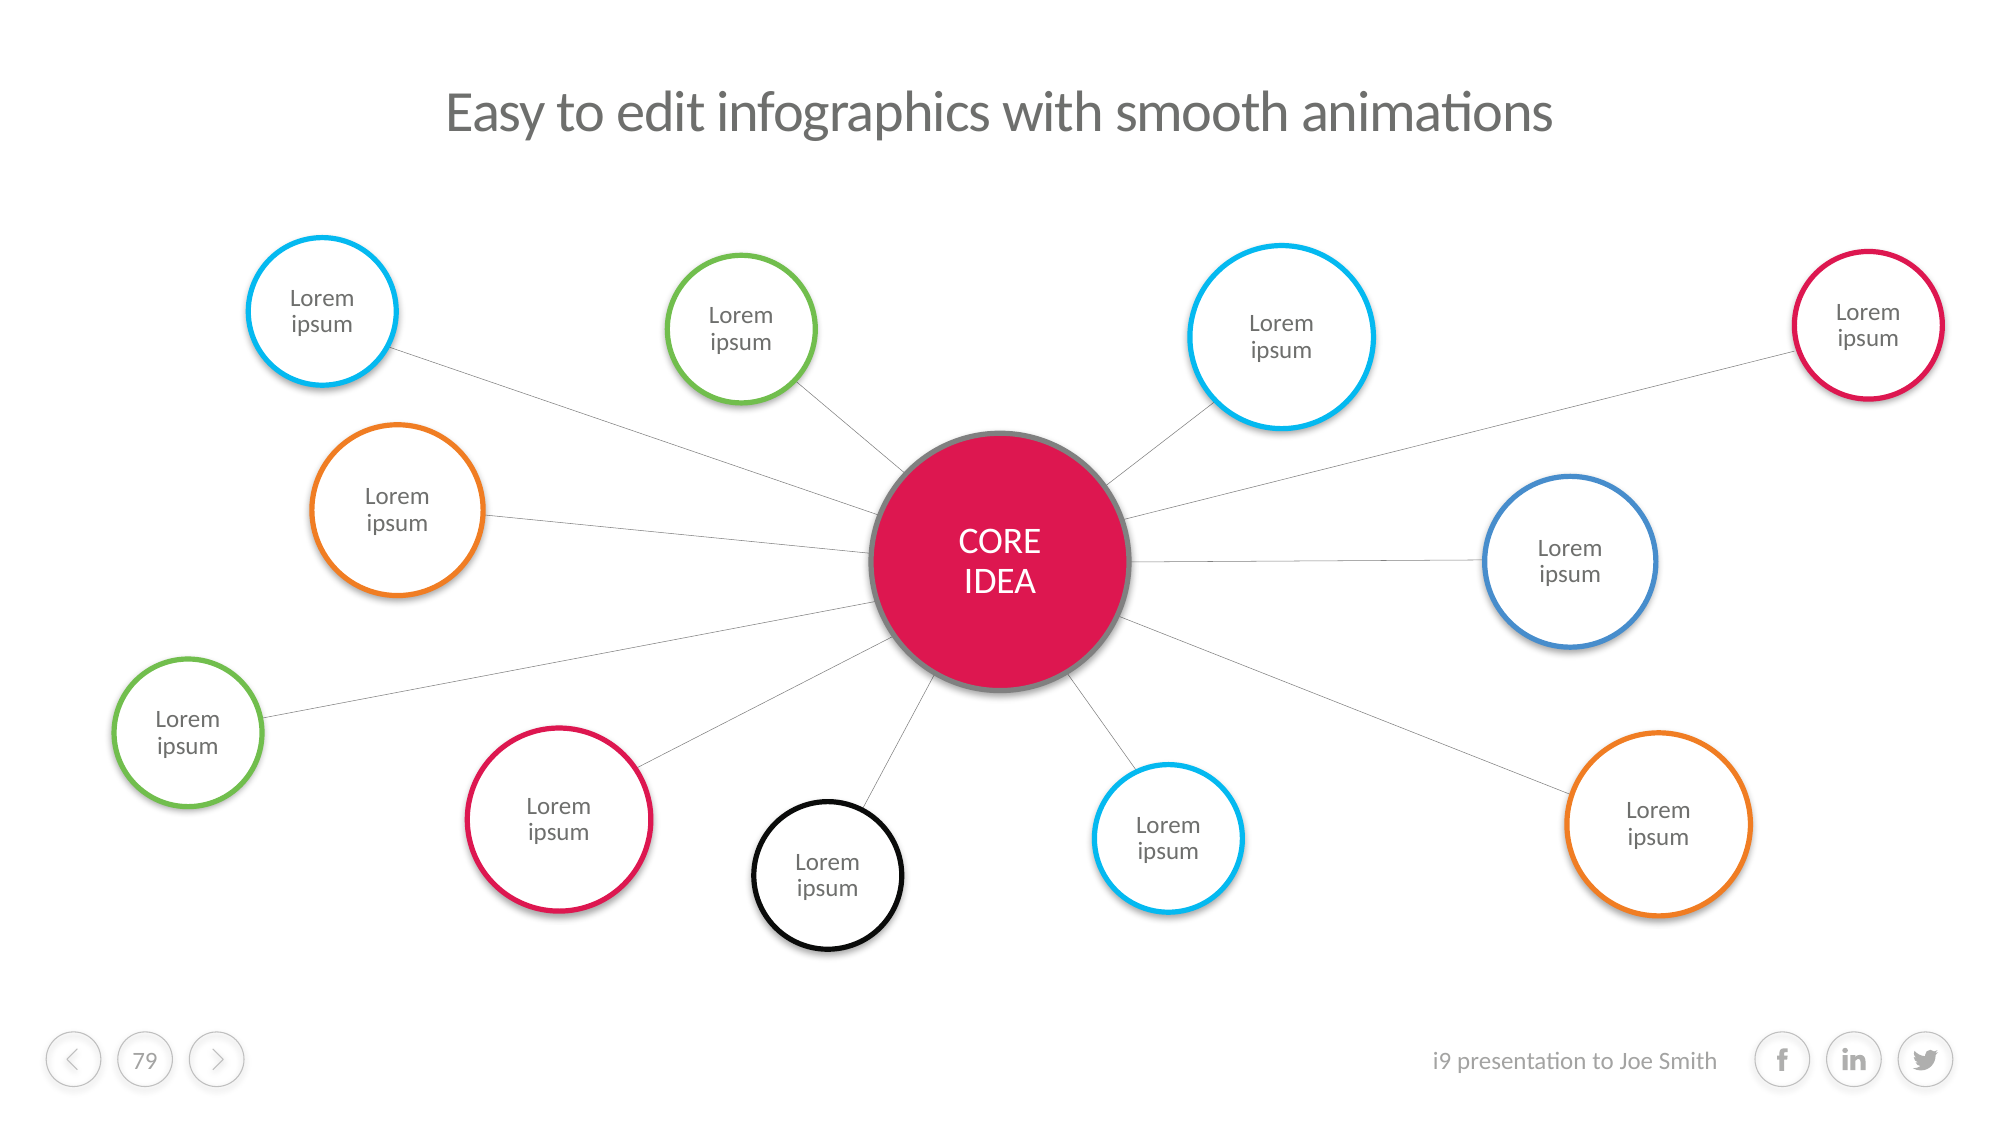

# Easy to edit infographics with smooth animations
Lorem ipsum
Lorem ipsum
Lorem ipsum
Lorem ipsum
Lorem ipsum
CORE
IDEA
Lorem ipsum
Lorem ipsum
Lorem ipsum
Lorem ipsum
Lorem ipsum
Lorem ipsum